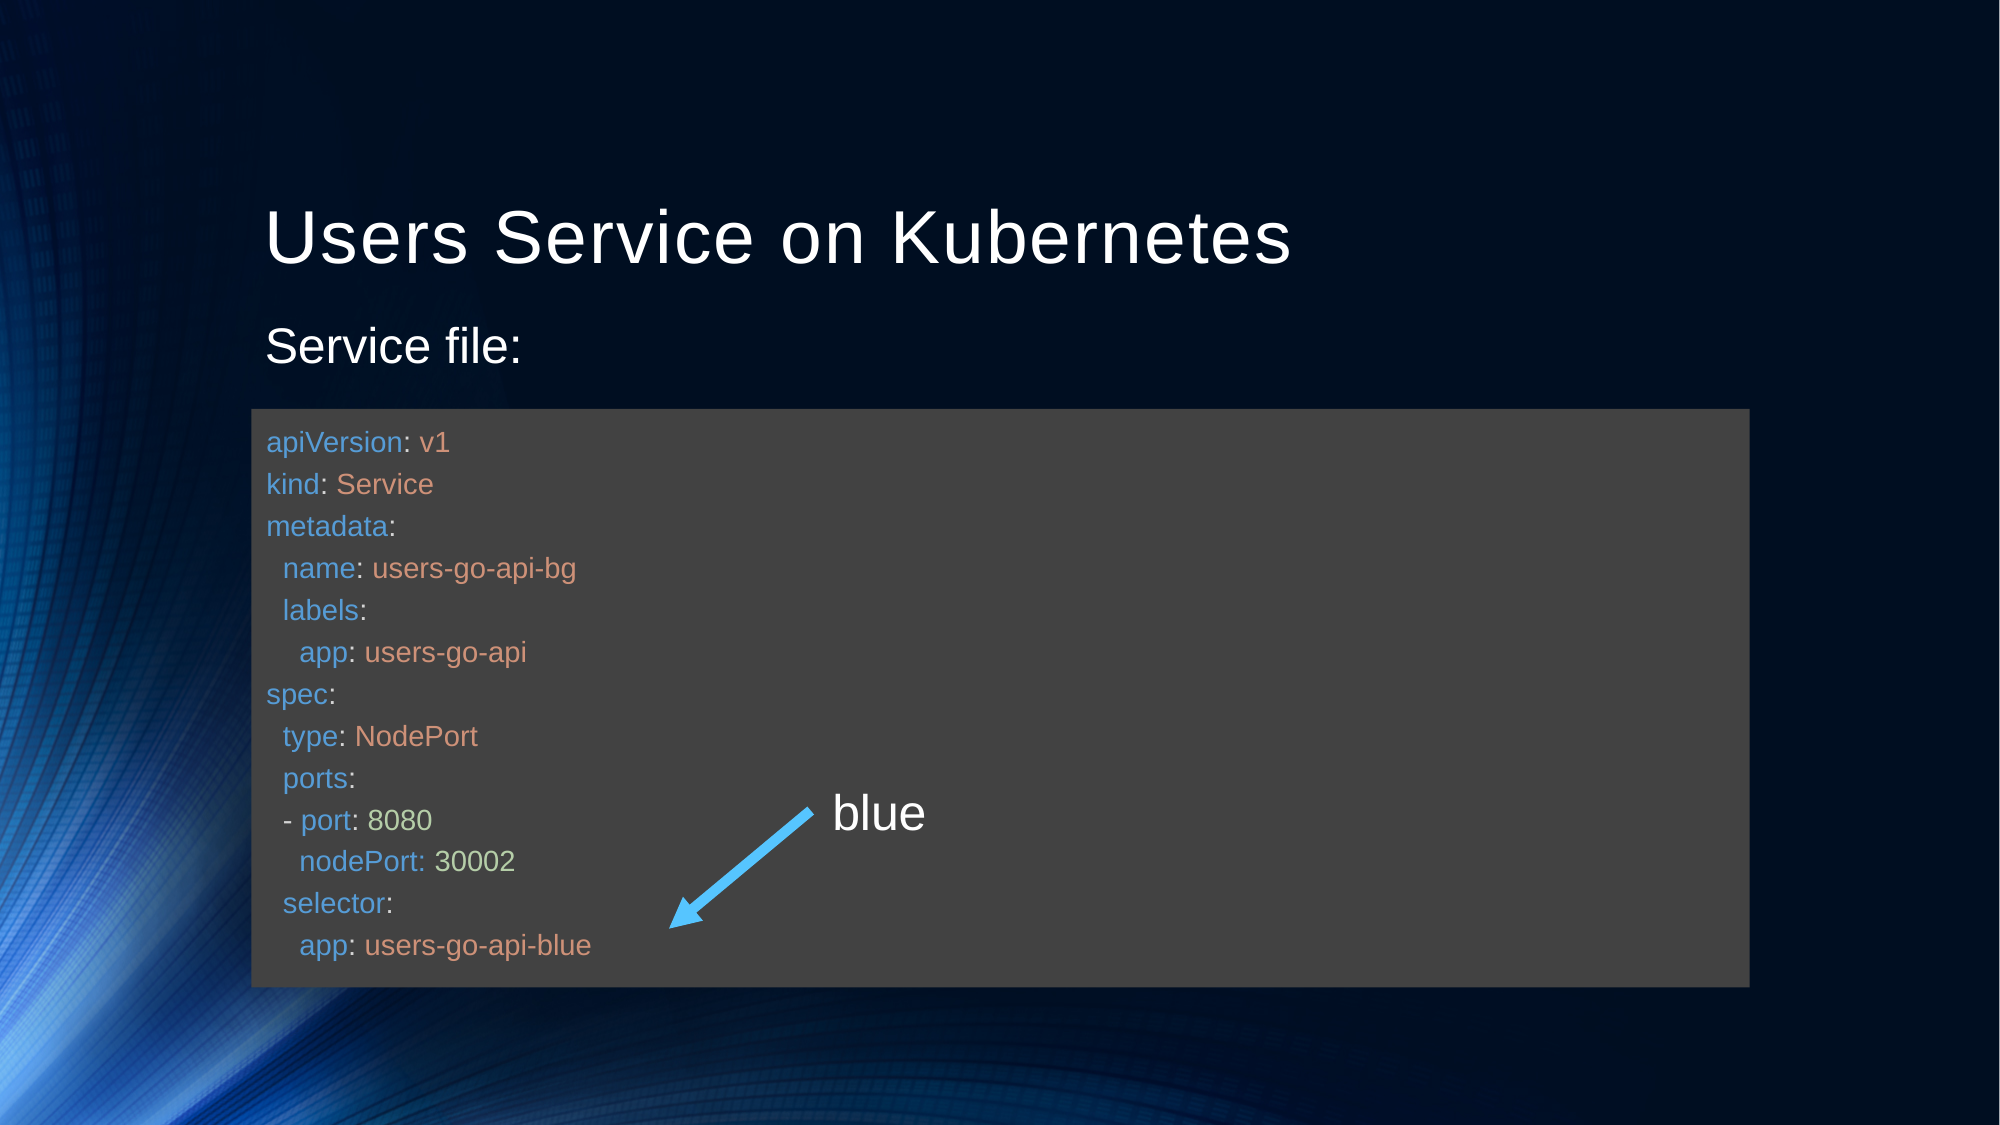

# Users Service on Kubernetes
Service file:

apiVersion: v1
kind: Service
metadata:
  name: users-go-api-bg
  labels:
    app: users-go-api
spec:
  type: NodePort
  ports:
  - port: 8080
    nodePort: 30002
  selector:
    app: users-go-api-blue
blue